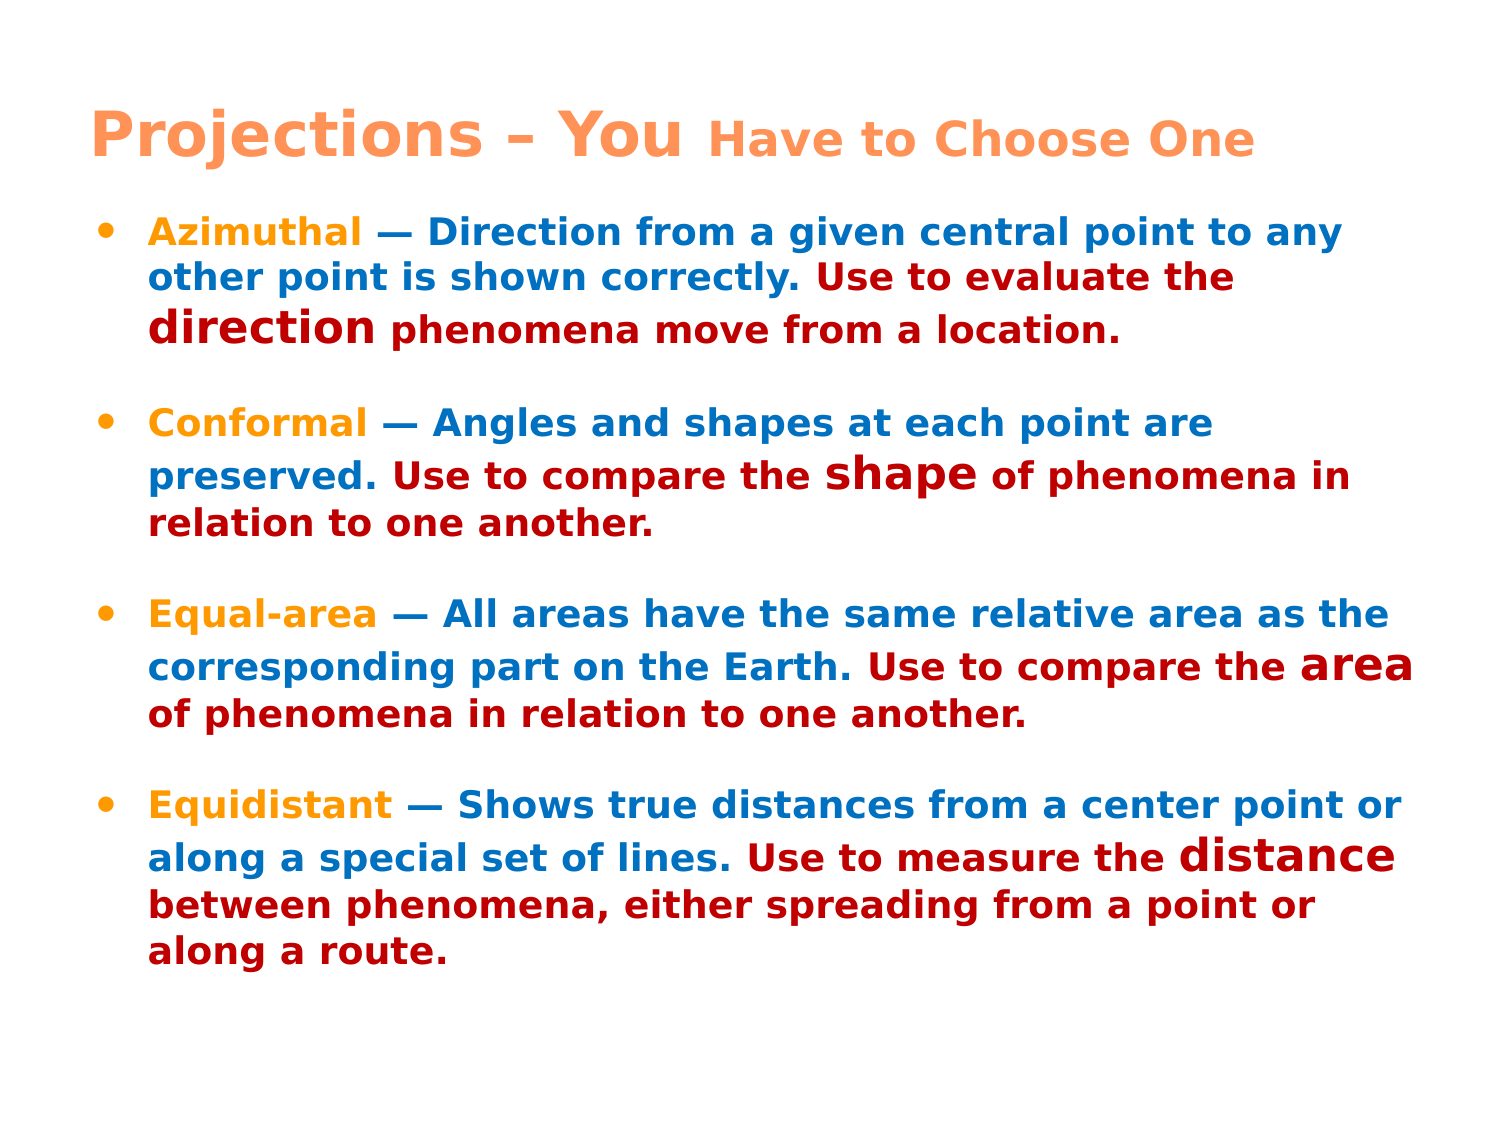

# Projections – You Have to Choose One
Azimuthal — Direction from a given central point to any other point is shown correctly. Use to evaluate the direction phenomena move from a location.

Conformal — Angles and shapes at each point are preserved. Use to compare the shape of phenomena in relation to one another.

Equal-area — All areas have the same relative area as the corresponding part on the Earth. Use to compare the area of phenomena in relation to one another.

Equidistant — Shows true distances from a center point or along a special set of lines. Use to measure the distance between phenomena, either spreading from a point or along a route.